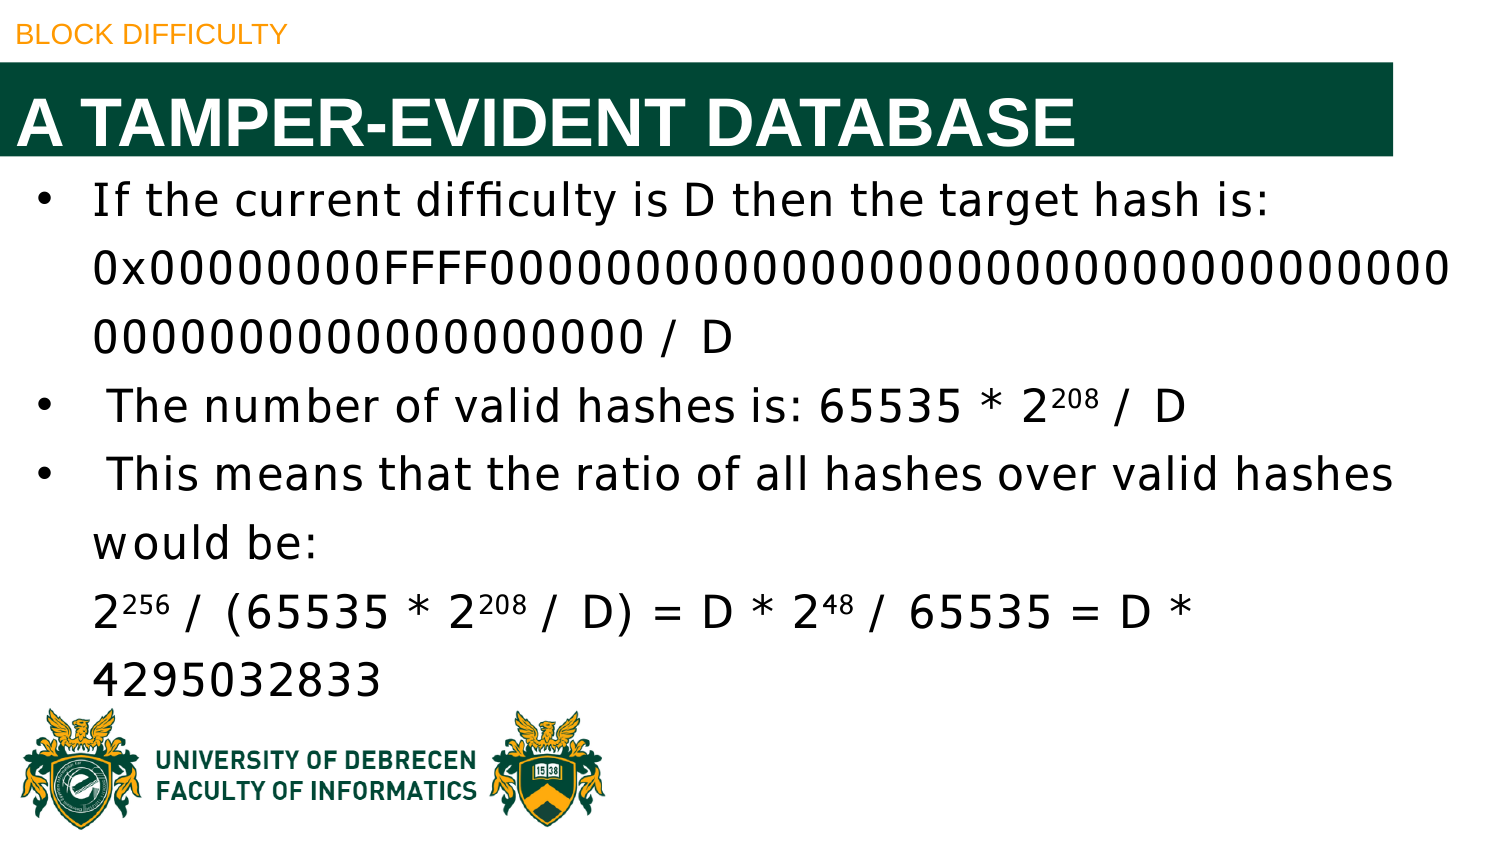

BLOCK DIFFICULTY
A TAMPER-EVIDENT DATABASE
If the current difficulty is D then the target hash is: 0x00000000FFFF0000000000000000000000000000000000000000000000000000 / D
 The number of valid hashes is: 65535 * 2208 / D
 This means that the ratio of all hashes over valid hashes would be:
2256 / (65535 * 2208 / D) = D * 248 / 65535 = D * 4295032833